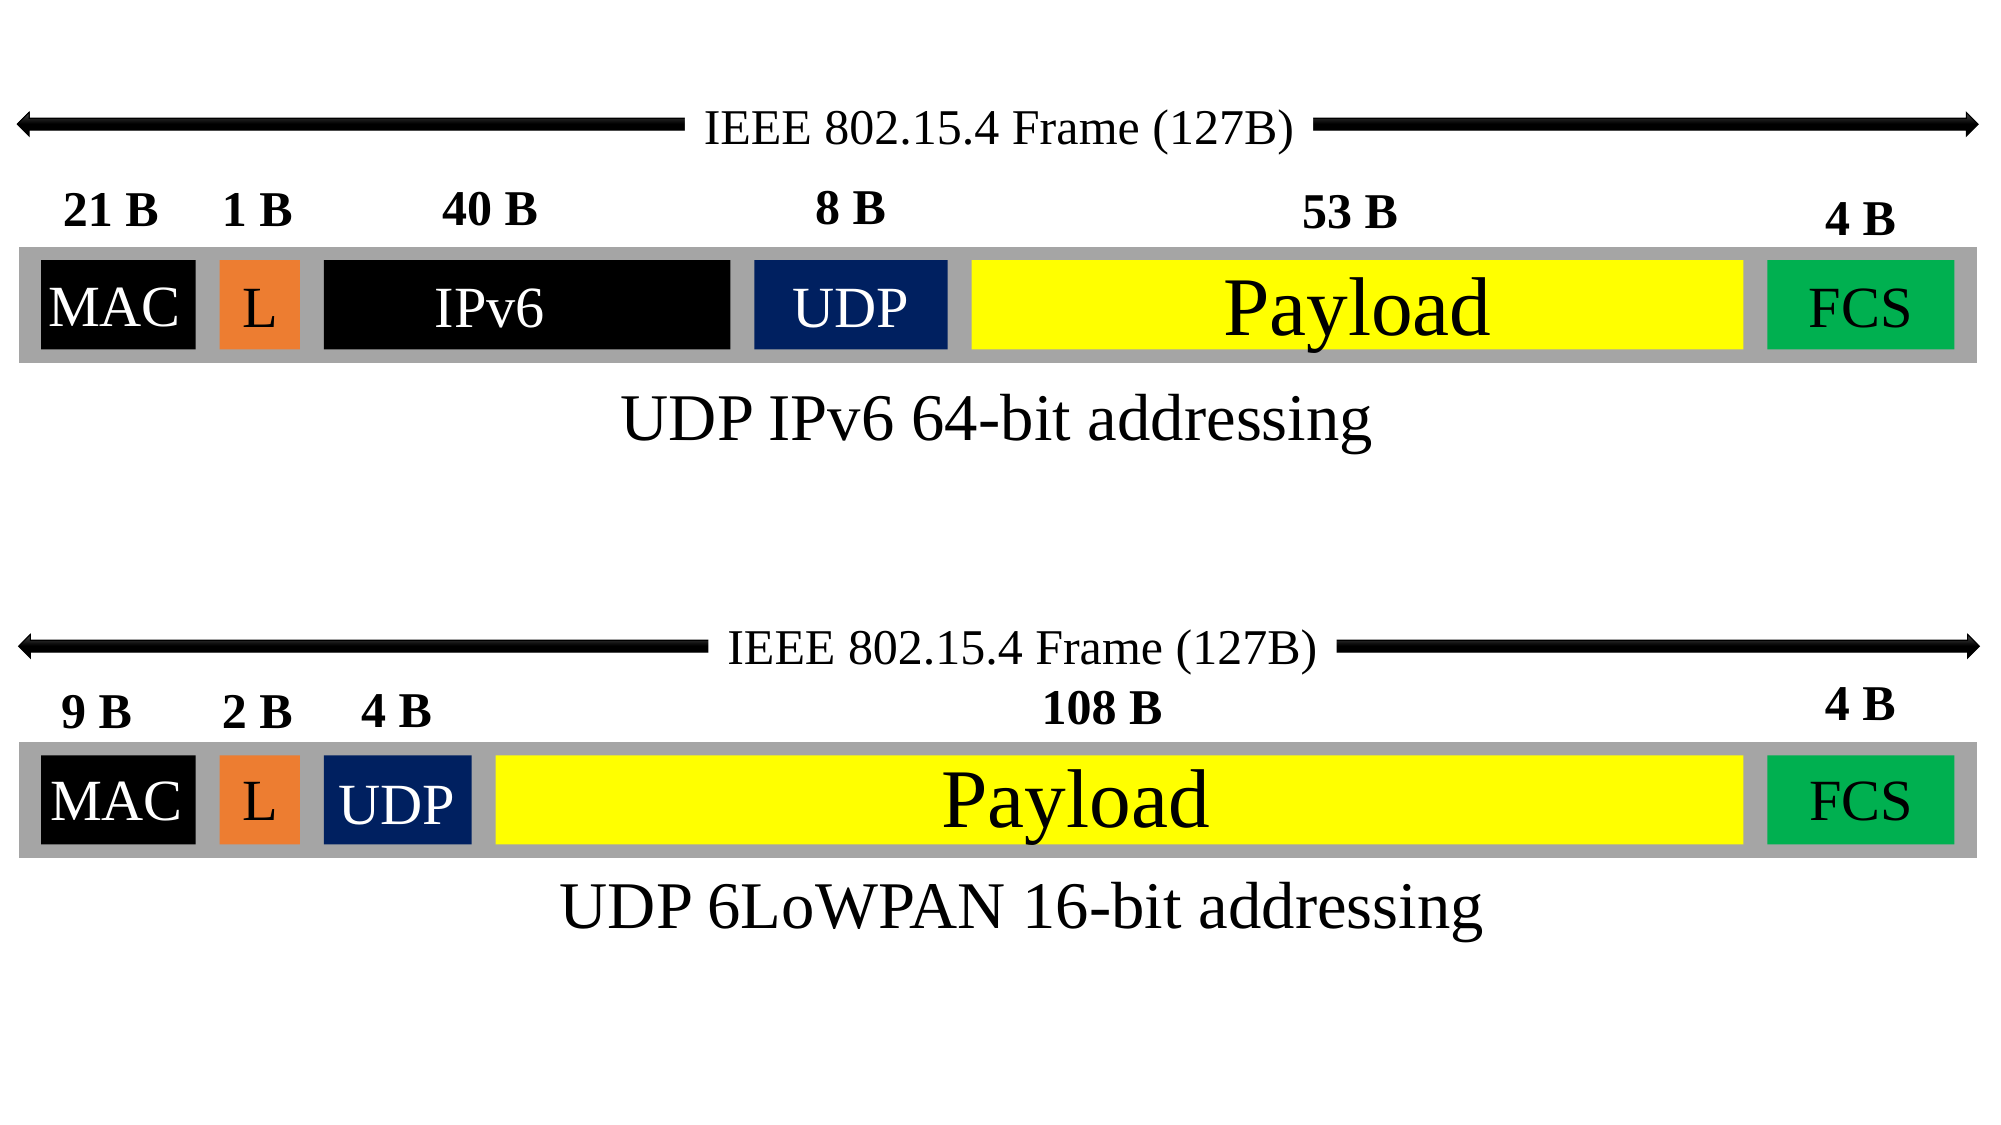

IEEE 802.15.4 Frame (127B)

8 B
40 B
21 B
1 B
53 B
4 B

Payload
MAC

FCS
UDP
IPv6
L
UDP IPv6 64-bit addressing
IEEE 802.15.4 Frame (127B)

4 B
108 B
4 B
2 B
9 B
Payload

MAC
L
FCS

UDP
UDP 6LoWPAN 16-bit addressing